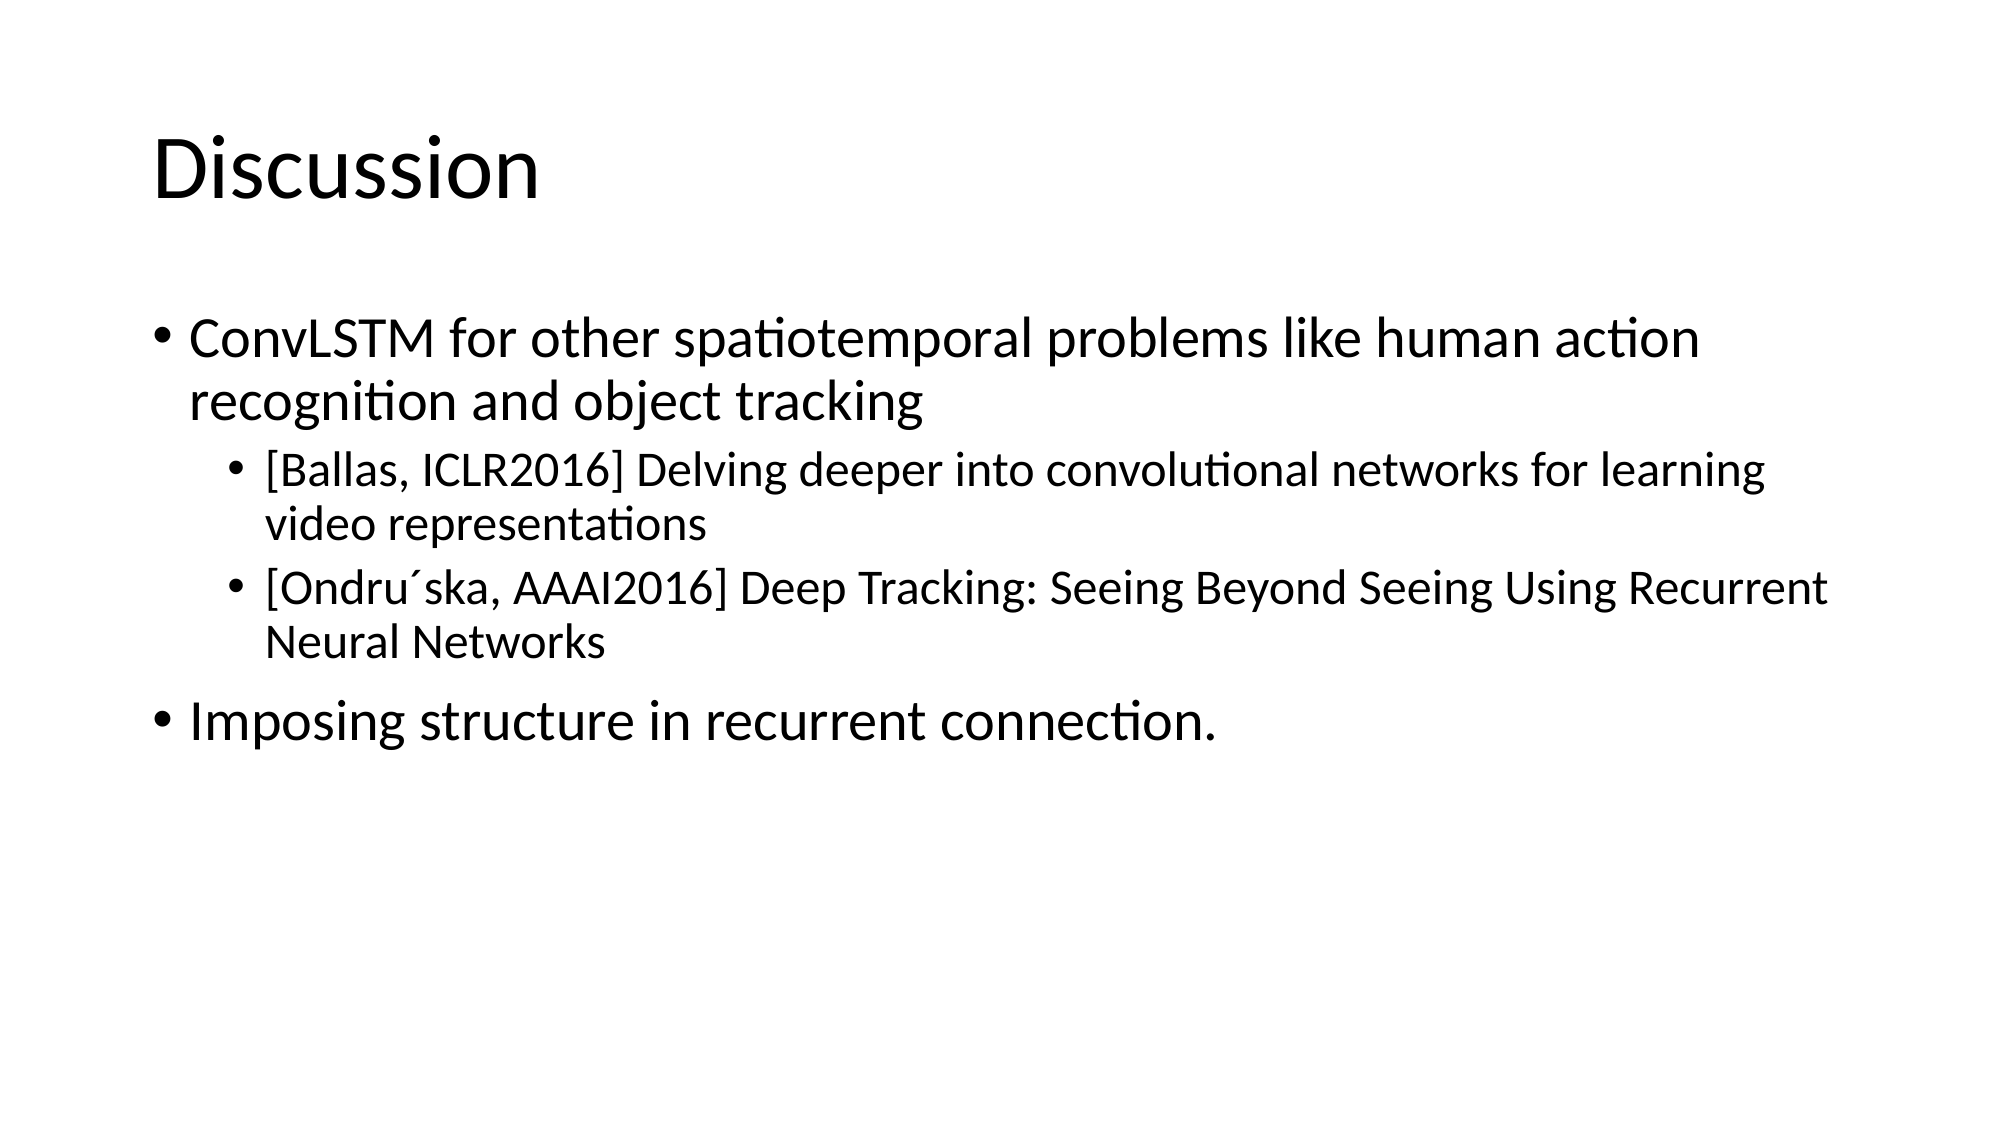

# Discussion
ConvLSTM for other spatiotemporal problems like human action recognition and object tracking
[Ballas, ICLR2016] Delving deeper into convolutional networks for learning video representations
[Ondru´ska, AAAI2016] Deep Tracking: Seeing Beyond Seeing Using Recurrent Neural Networks
Imposing structure in recurrent connection.